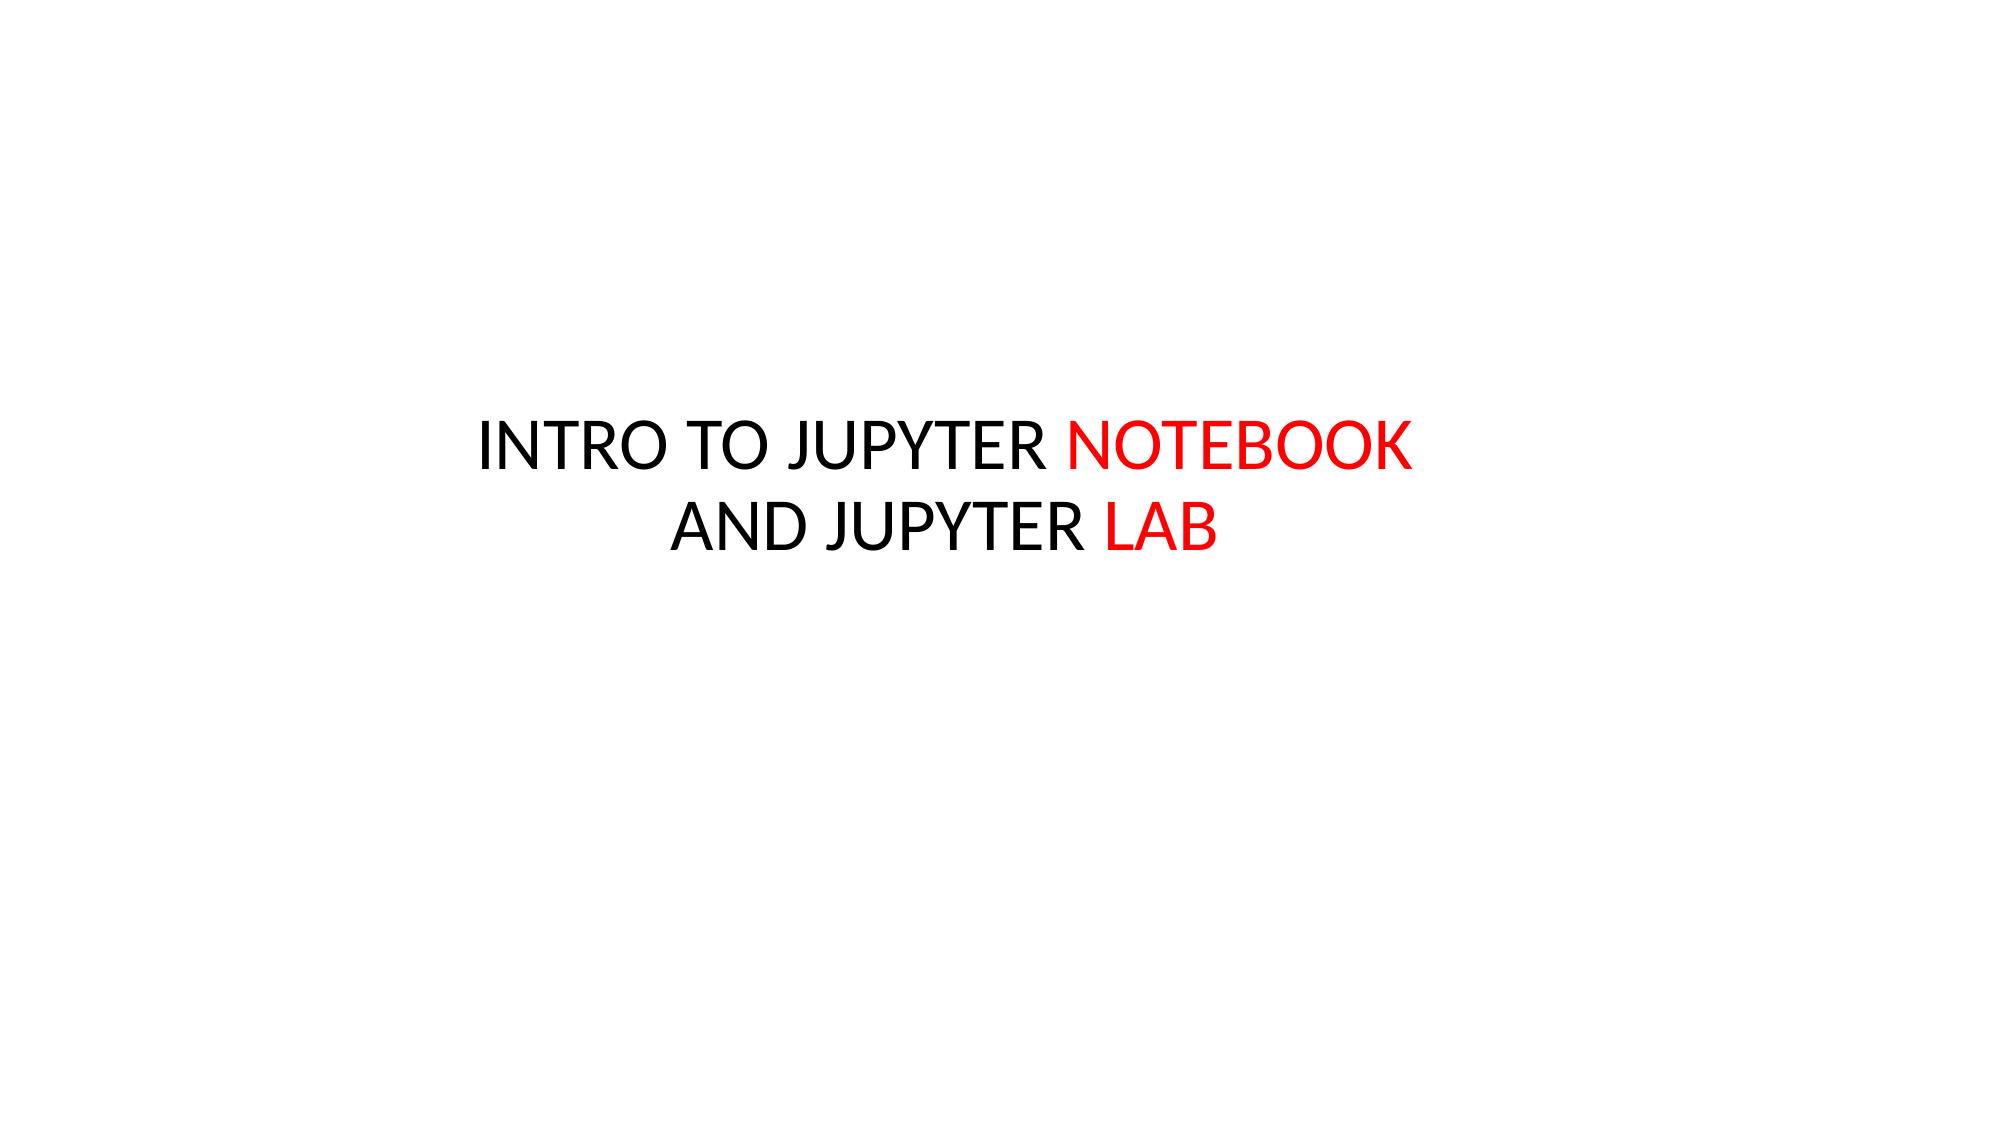

INTRO TO JUPYTER NOTEBOOK AND JUPYTER LAB